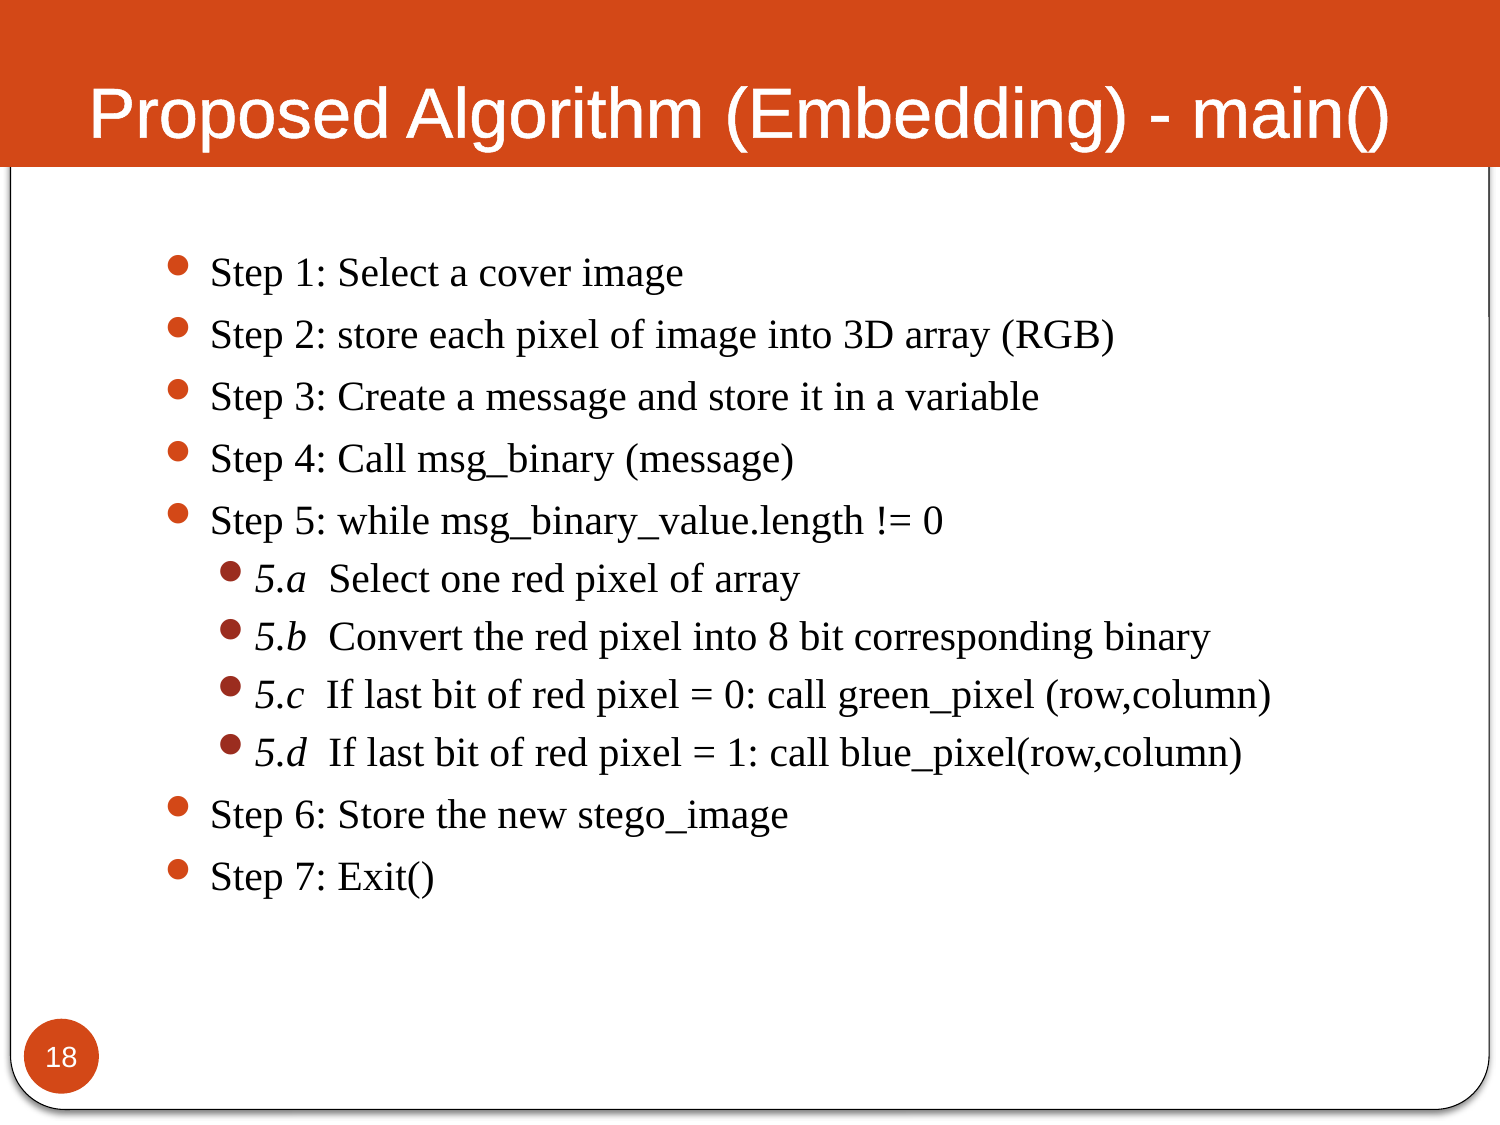

# Proposed Algorithm (Embedding) - main()
Step 1: Select a cover image
Step 2: store each pixel of image into 3D array (RGB)
Step 3: Create a message and store it in a variable
Step 4: Call msg_binary (message)
Step 5: while msg_binary_value.length != 0
5.a  Select one red pixel of array
5.b  Convert the red pixel into 8 bit corresponding binary
5.c  If last bit of red pixel = 0: call green_pixel (row,column)
5.d  If last bit of red pixel = 1: call blue_pixel(row,column)
Step 6: Store the new stego_image
Step 7: Exit()

18